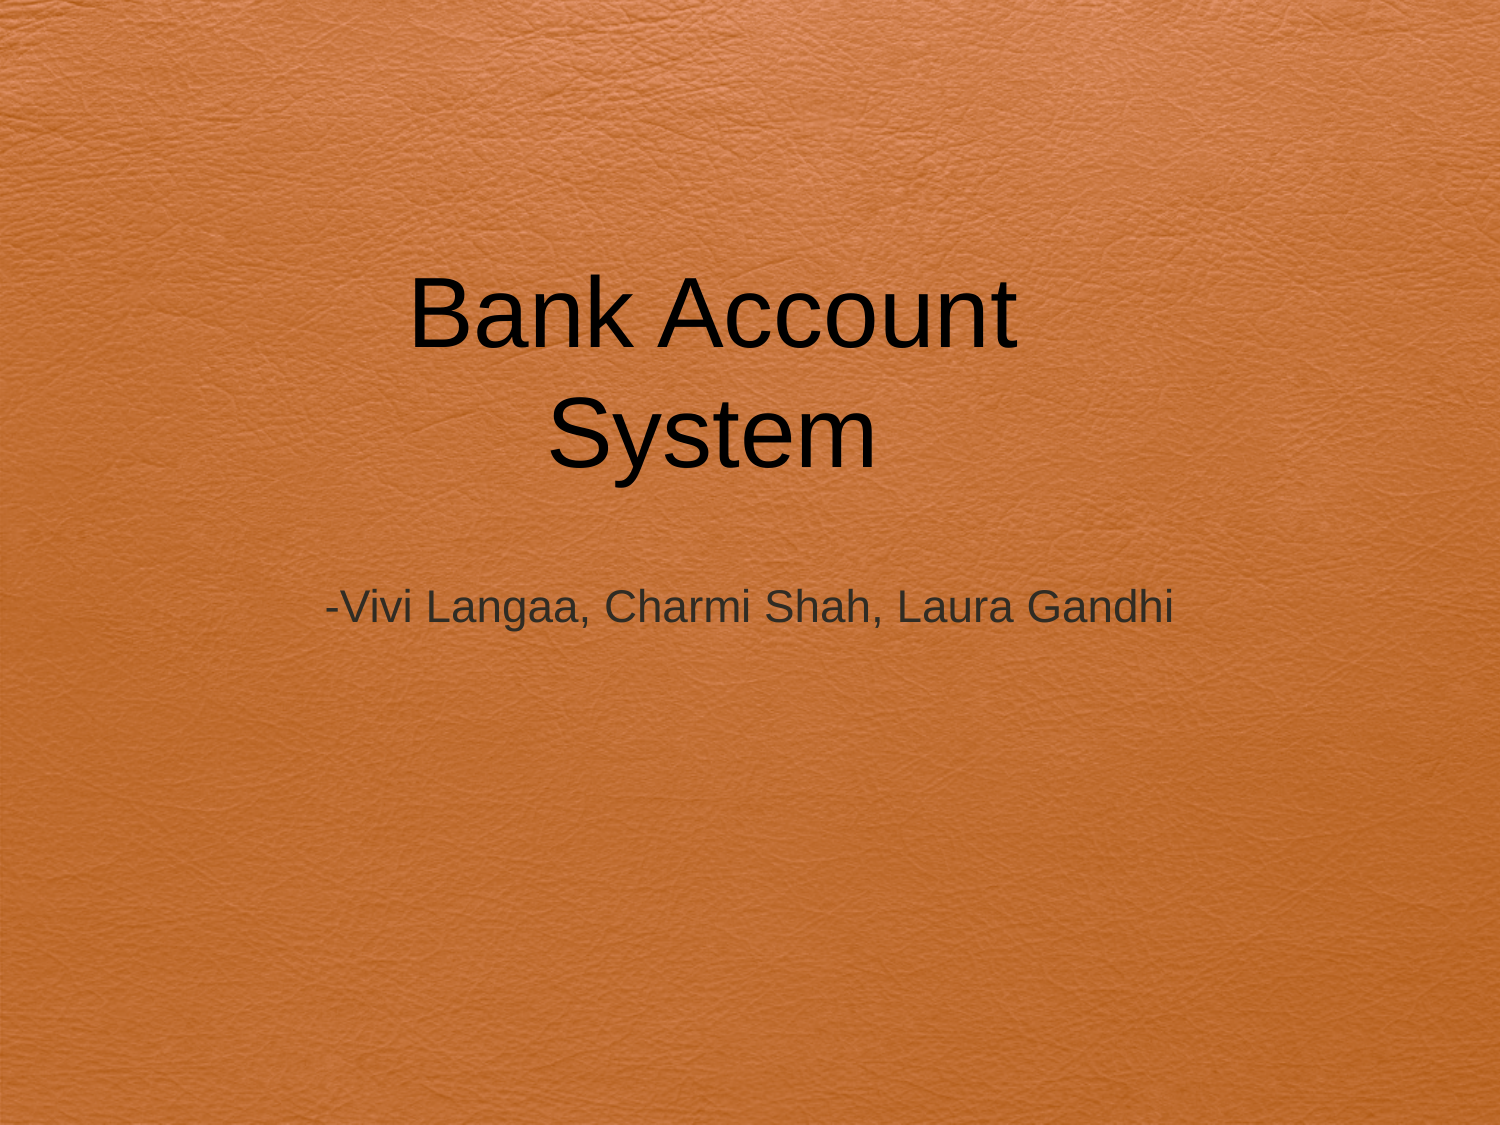

Bank Account System
-Vivi Langaa, Charmi Shah, Laura Gandhi